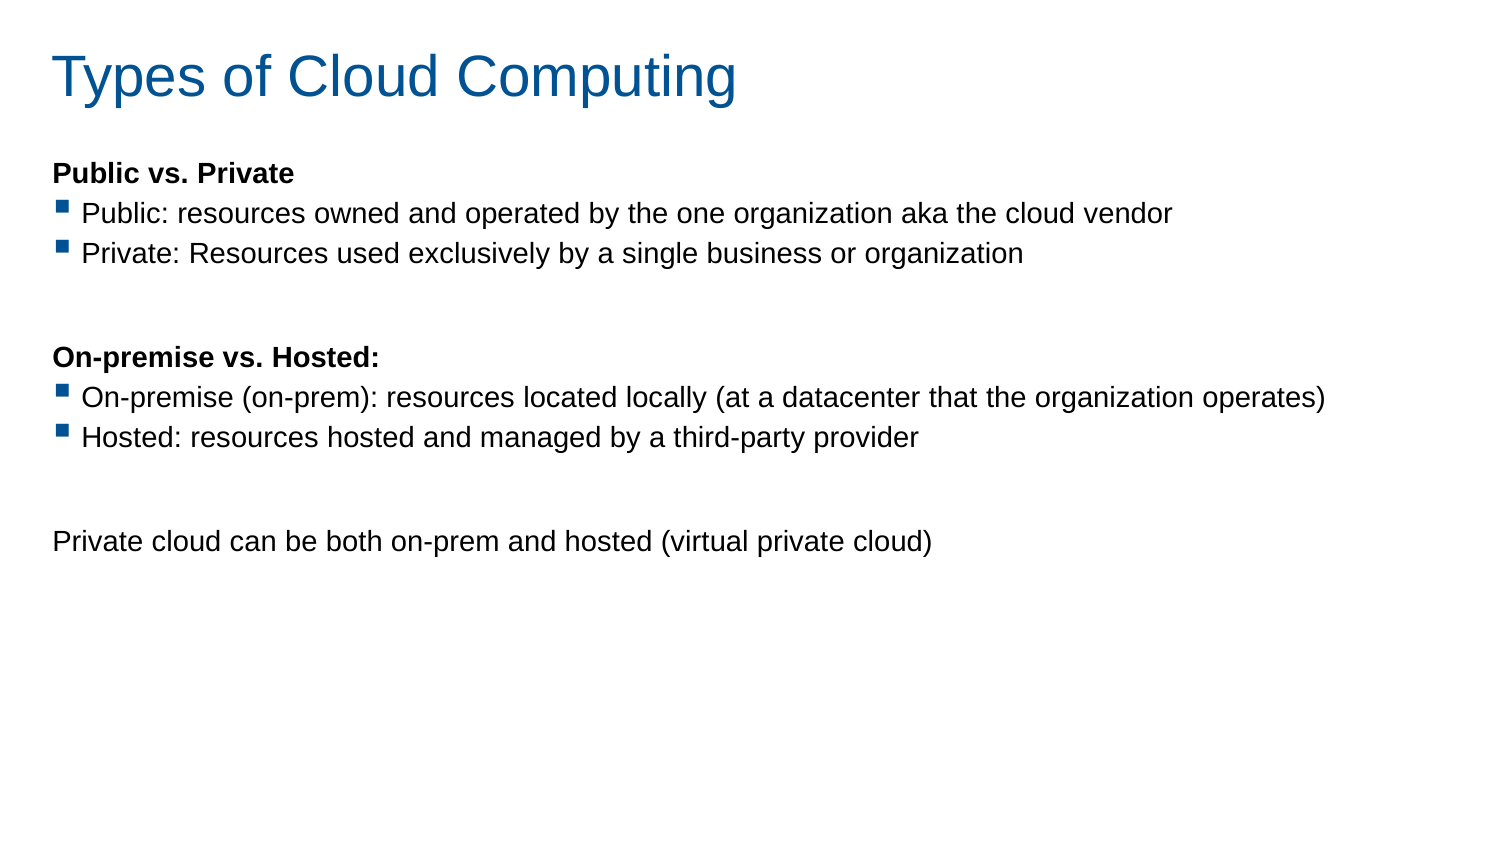

# Types of Cloud Computing
Public vs. Private
Public: resources owned and operated by the one organization aka the cloud vendor
Private: Resources used exclusively by a single business or organization

On-premise vs. Hosted:
On-premise (on-prem): resources located locally (at a datacenter that the organization operates)
Hosted: resources hosted and managed by a third-party provider

Private cloud can be both on-prem and hosted (virtual private cloud)

37